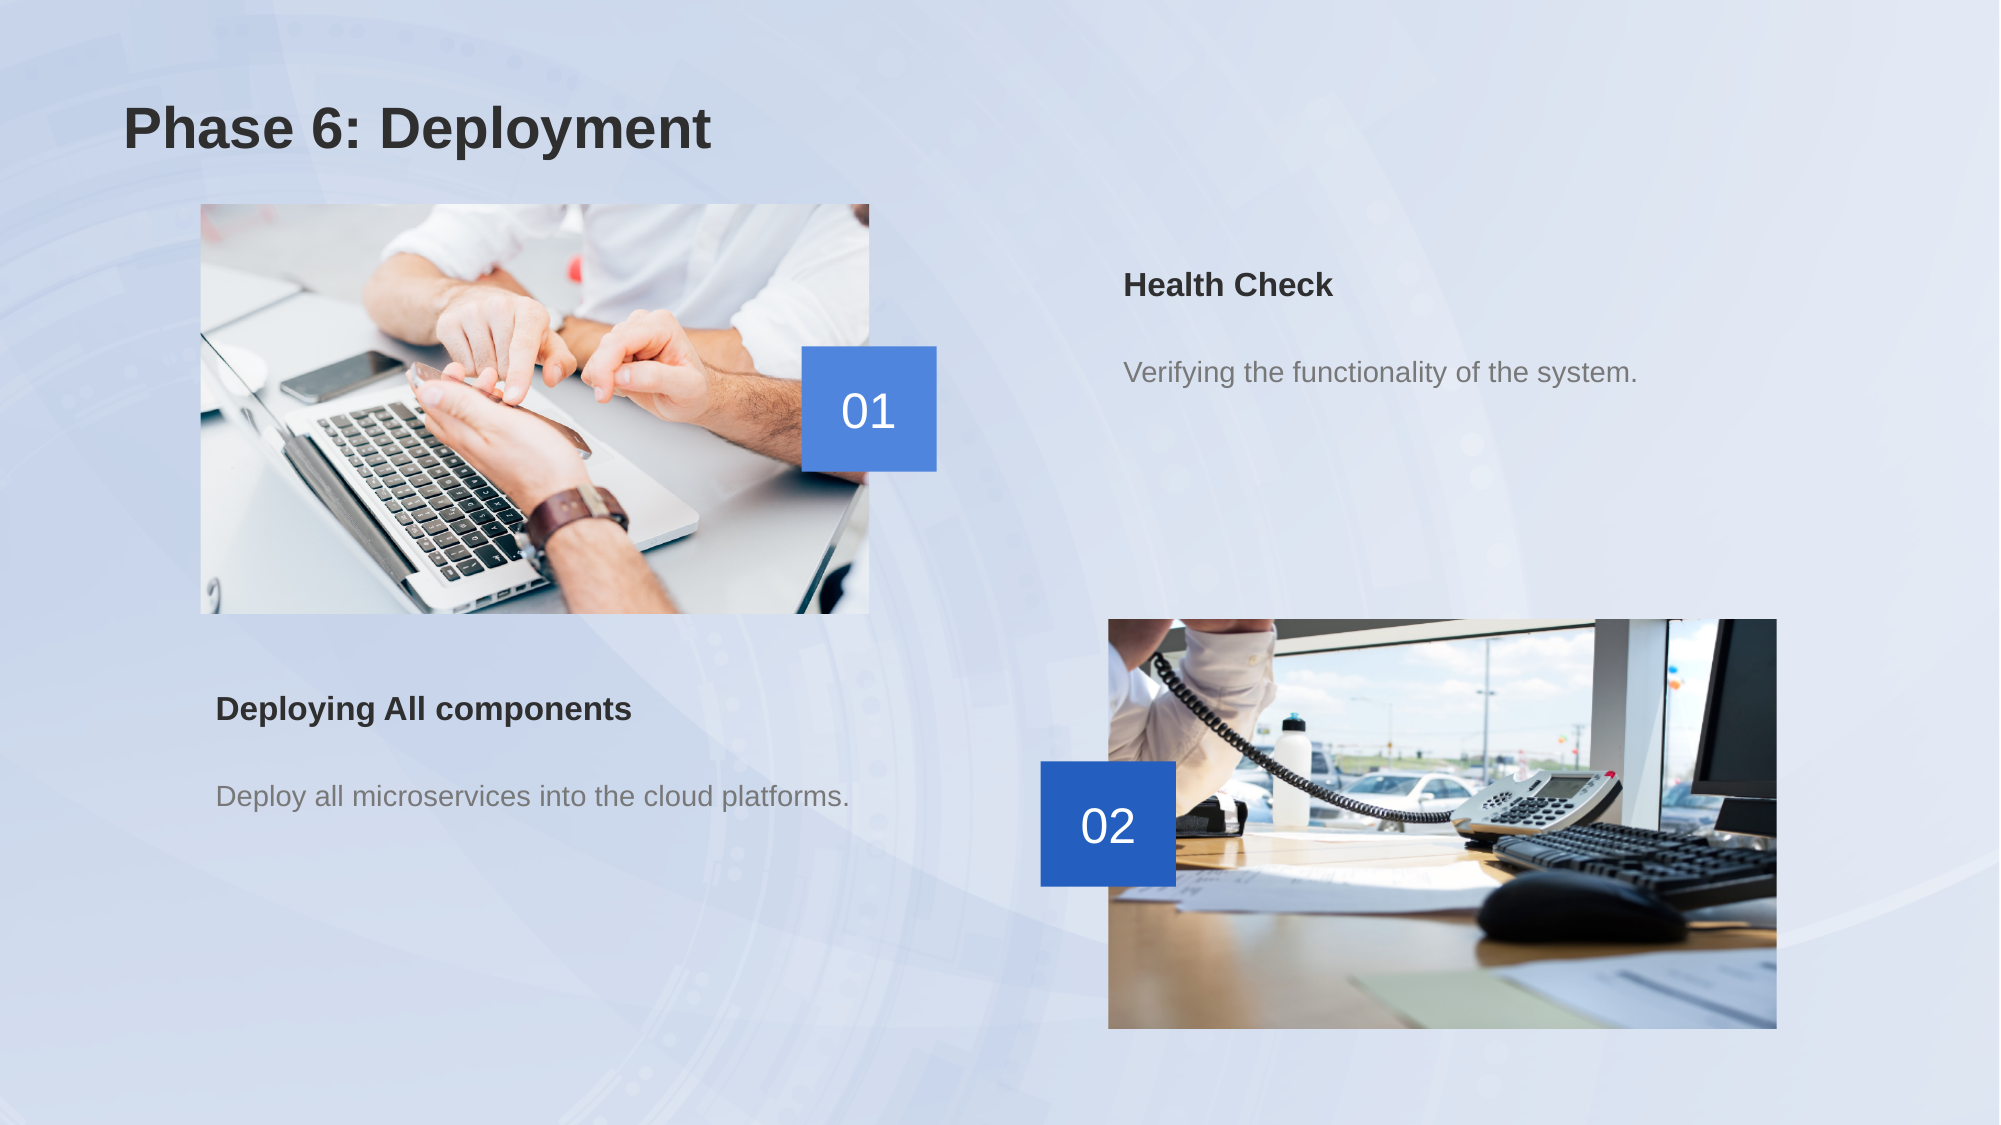

# Phase 6: Deployment

Health Check
Verifying the functionality of the system.

01

Deploying All components
Deploy all microservices into the cloud platforms.

02